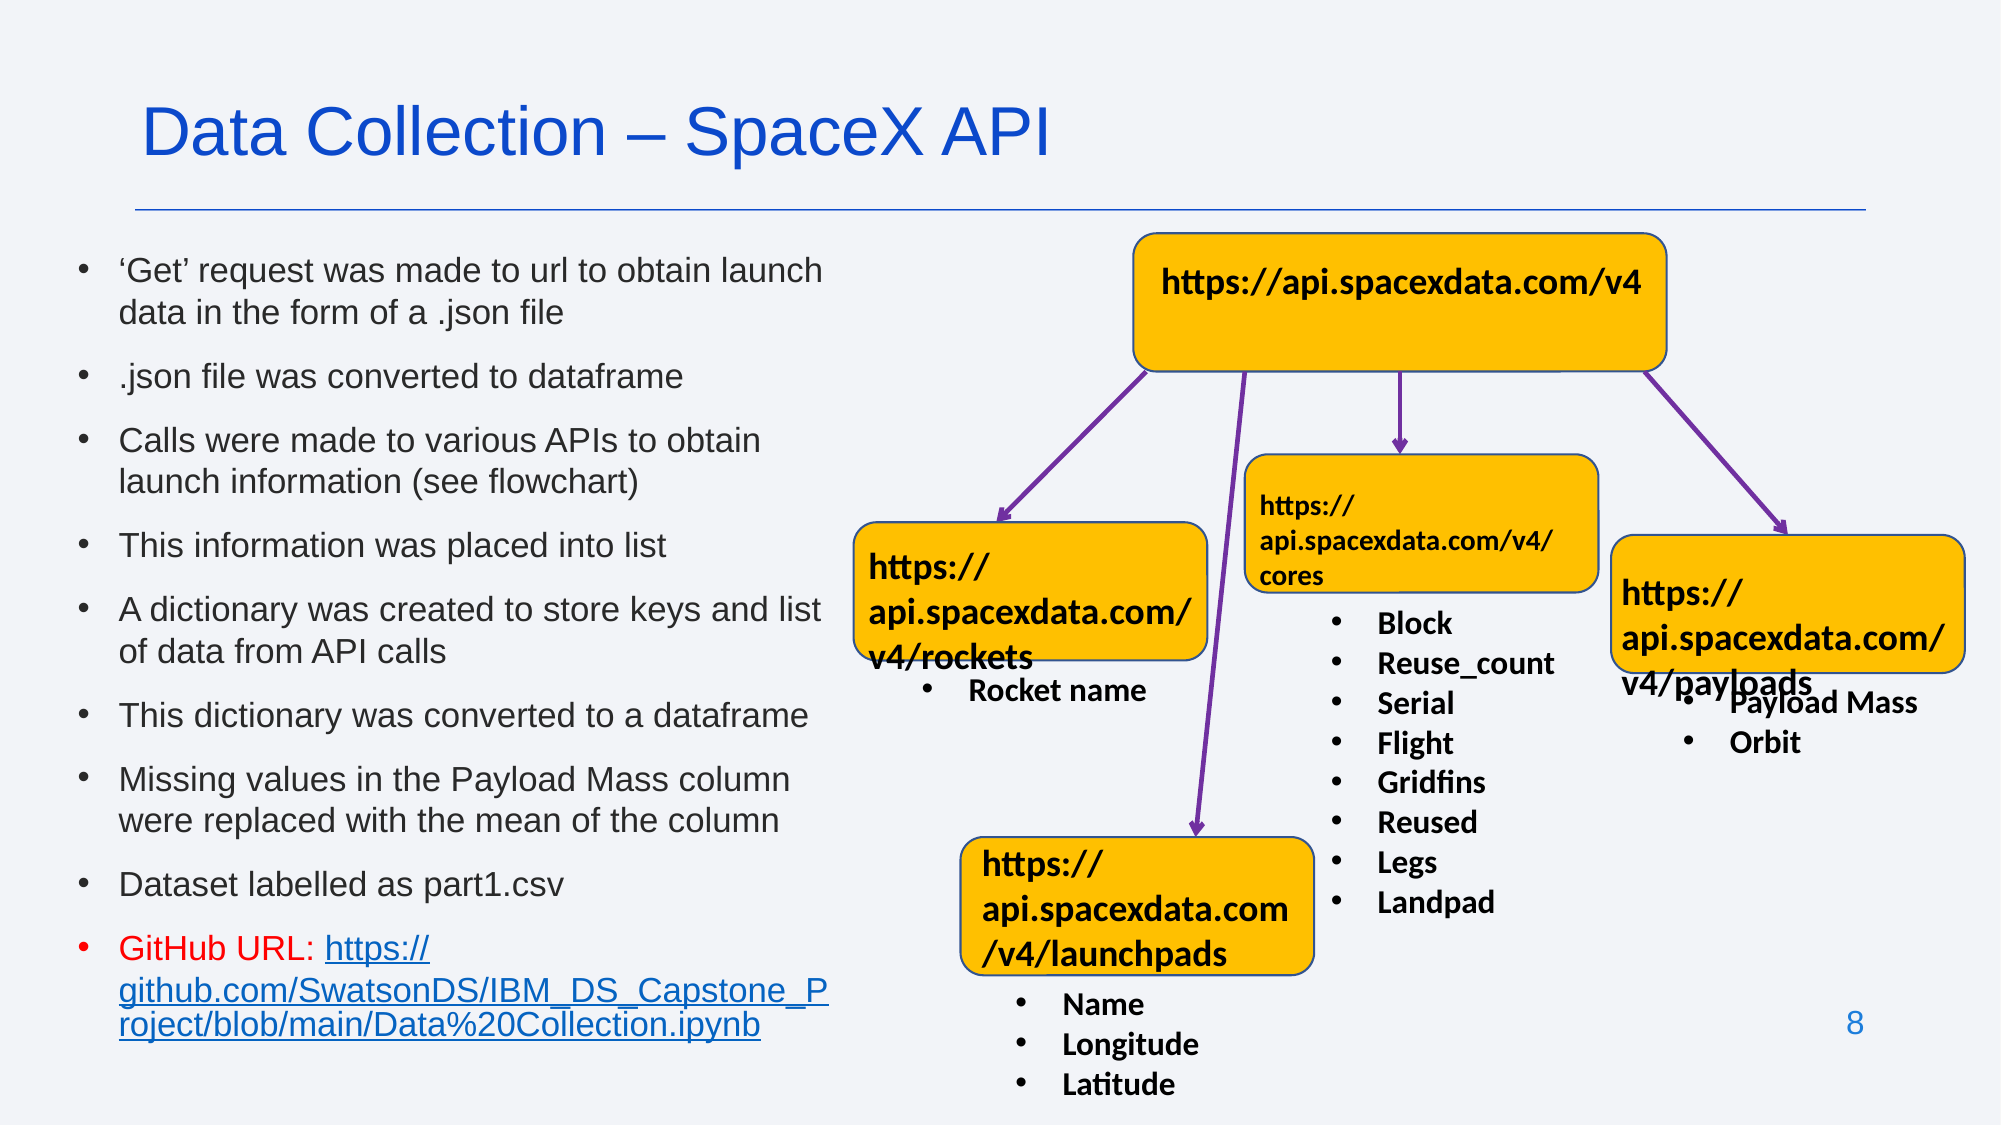

Data Collection – SpaceX API

‘Get’ request was made to url to obtain launch data in the form of a .json file
.json file was converted to dataframe
Calls were made to various APIs to obtain launch information (see flowchart)
This information was placed into list
A dictionary was created to store keys and list of data from API calls
This dictionary was converted to a dataframe
Missing values in the Payload Mass column were replaced with the mean of the column
Dataset labelled as part1.csv
GitHub URL: https://github.com/SwatsonDS/IBM_DS_Capstone_Project/blob/main/Data%20Collection.ipynb

https://api.spacexdata.com/v4

https://api.spacexdata.com/v4/cores

https://api.spacexdata.com/v4/rockets

https://api.spacexdata.com/v4/payloads
Block
Reuse_count
Serial
Flight
Gridfins
Reused
Legs
Landpad
Rocket name
Payload Mass
Orbit
https://api.spacexdata.com/v4/launchpads
Name
Longitude
Latitude
8